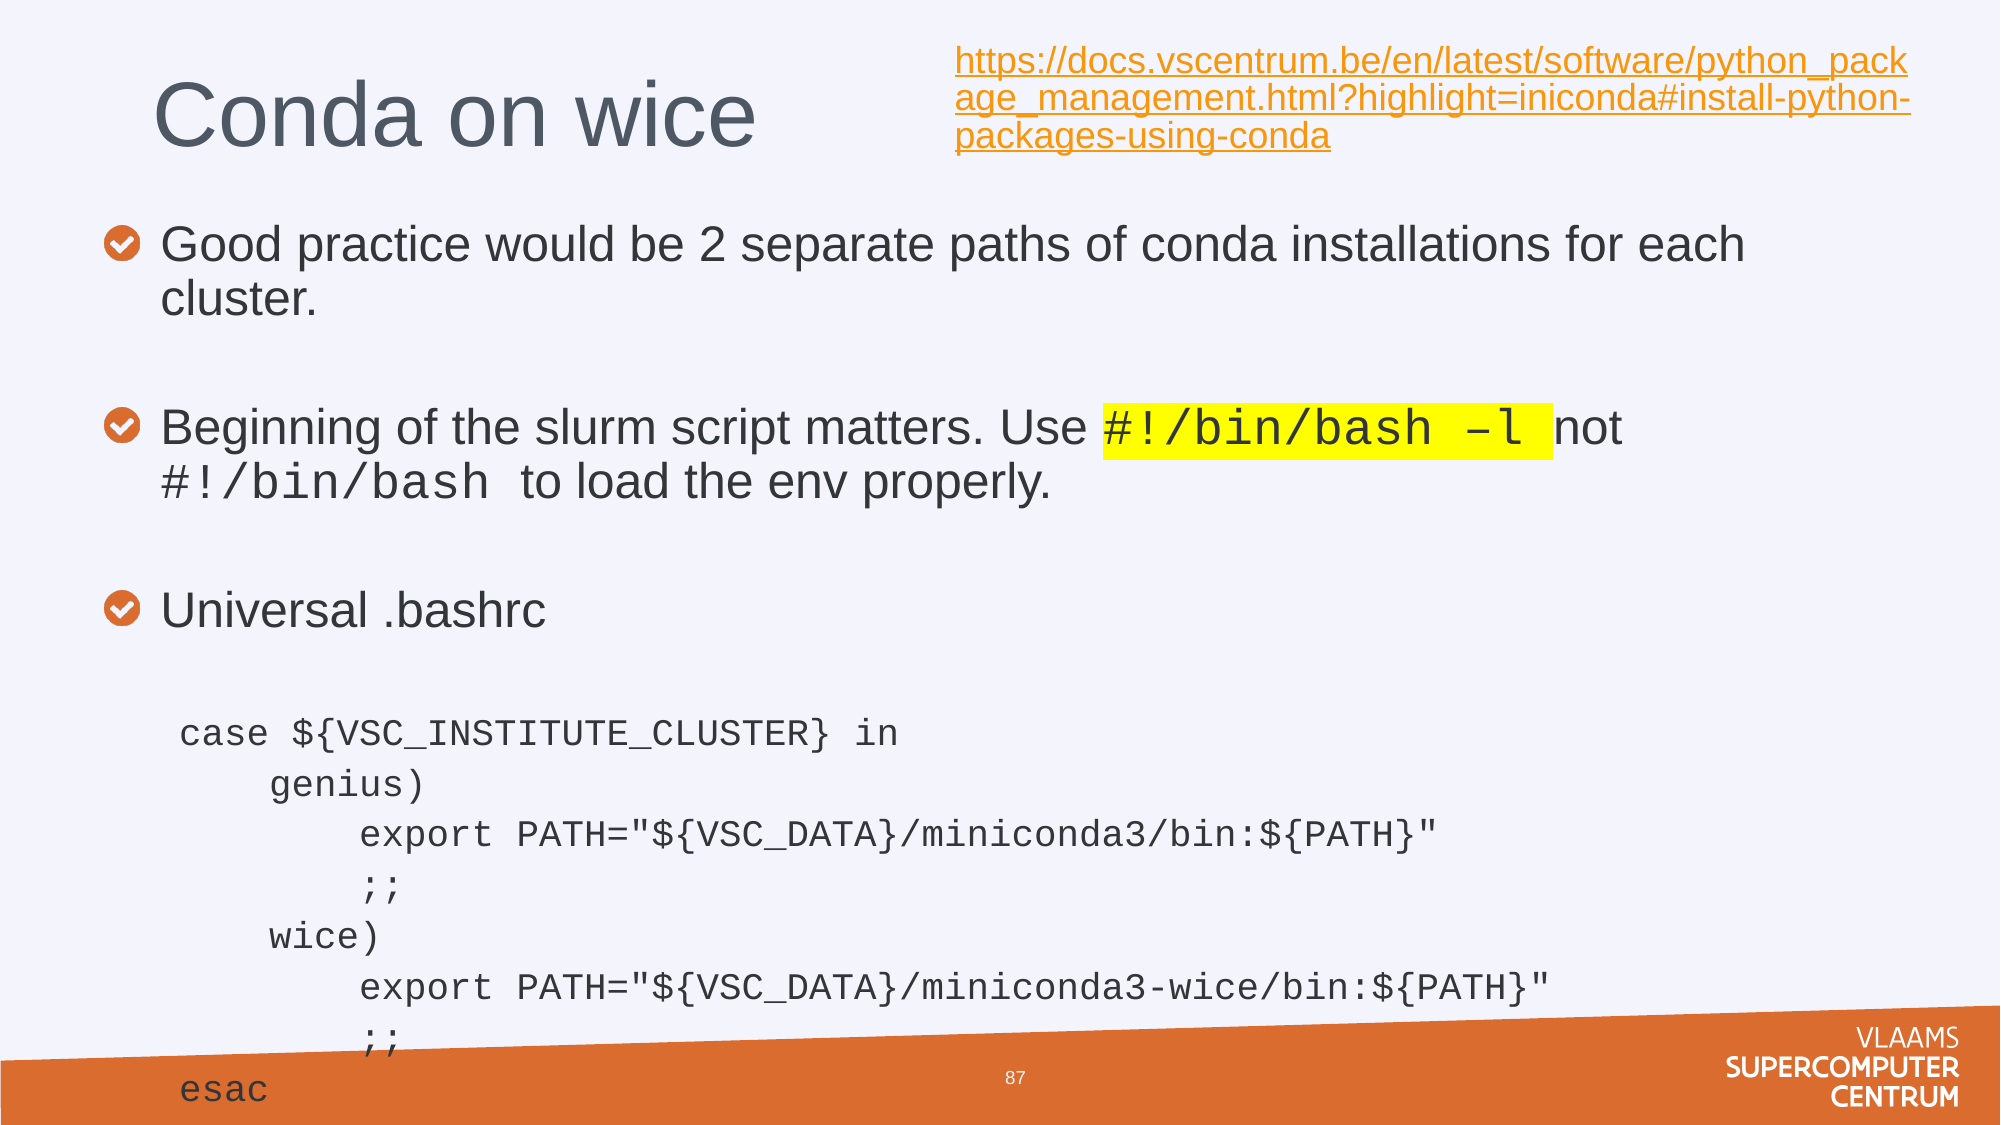

https://docs.vscentrum.be/en/latest/software/python_package_management.html?highlight=iniconda#install-python-packages-using-conda
Conda on wice

Good practice would be 2 separate paths of conda installations for each cluster.

Beginning of the slurm script matters. Use #!/bin/bash –l not #!/bin/bash to load the env properly.

Universal .bashrc

case ${VSC_INSTITUTE_CLUSTER} in
    genius)
        export PATH="${VSC_DATA}/miniconda3/bin:${PATH}"
        ;;
    wice)
        export PATH="${VSC_DATA}/miniconda3-wice/bin:${PATH}"
        ;;
esac

87